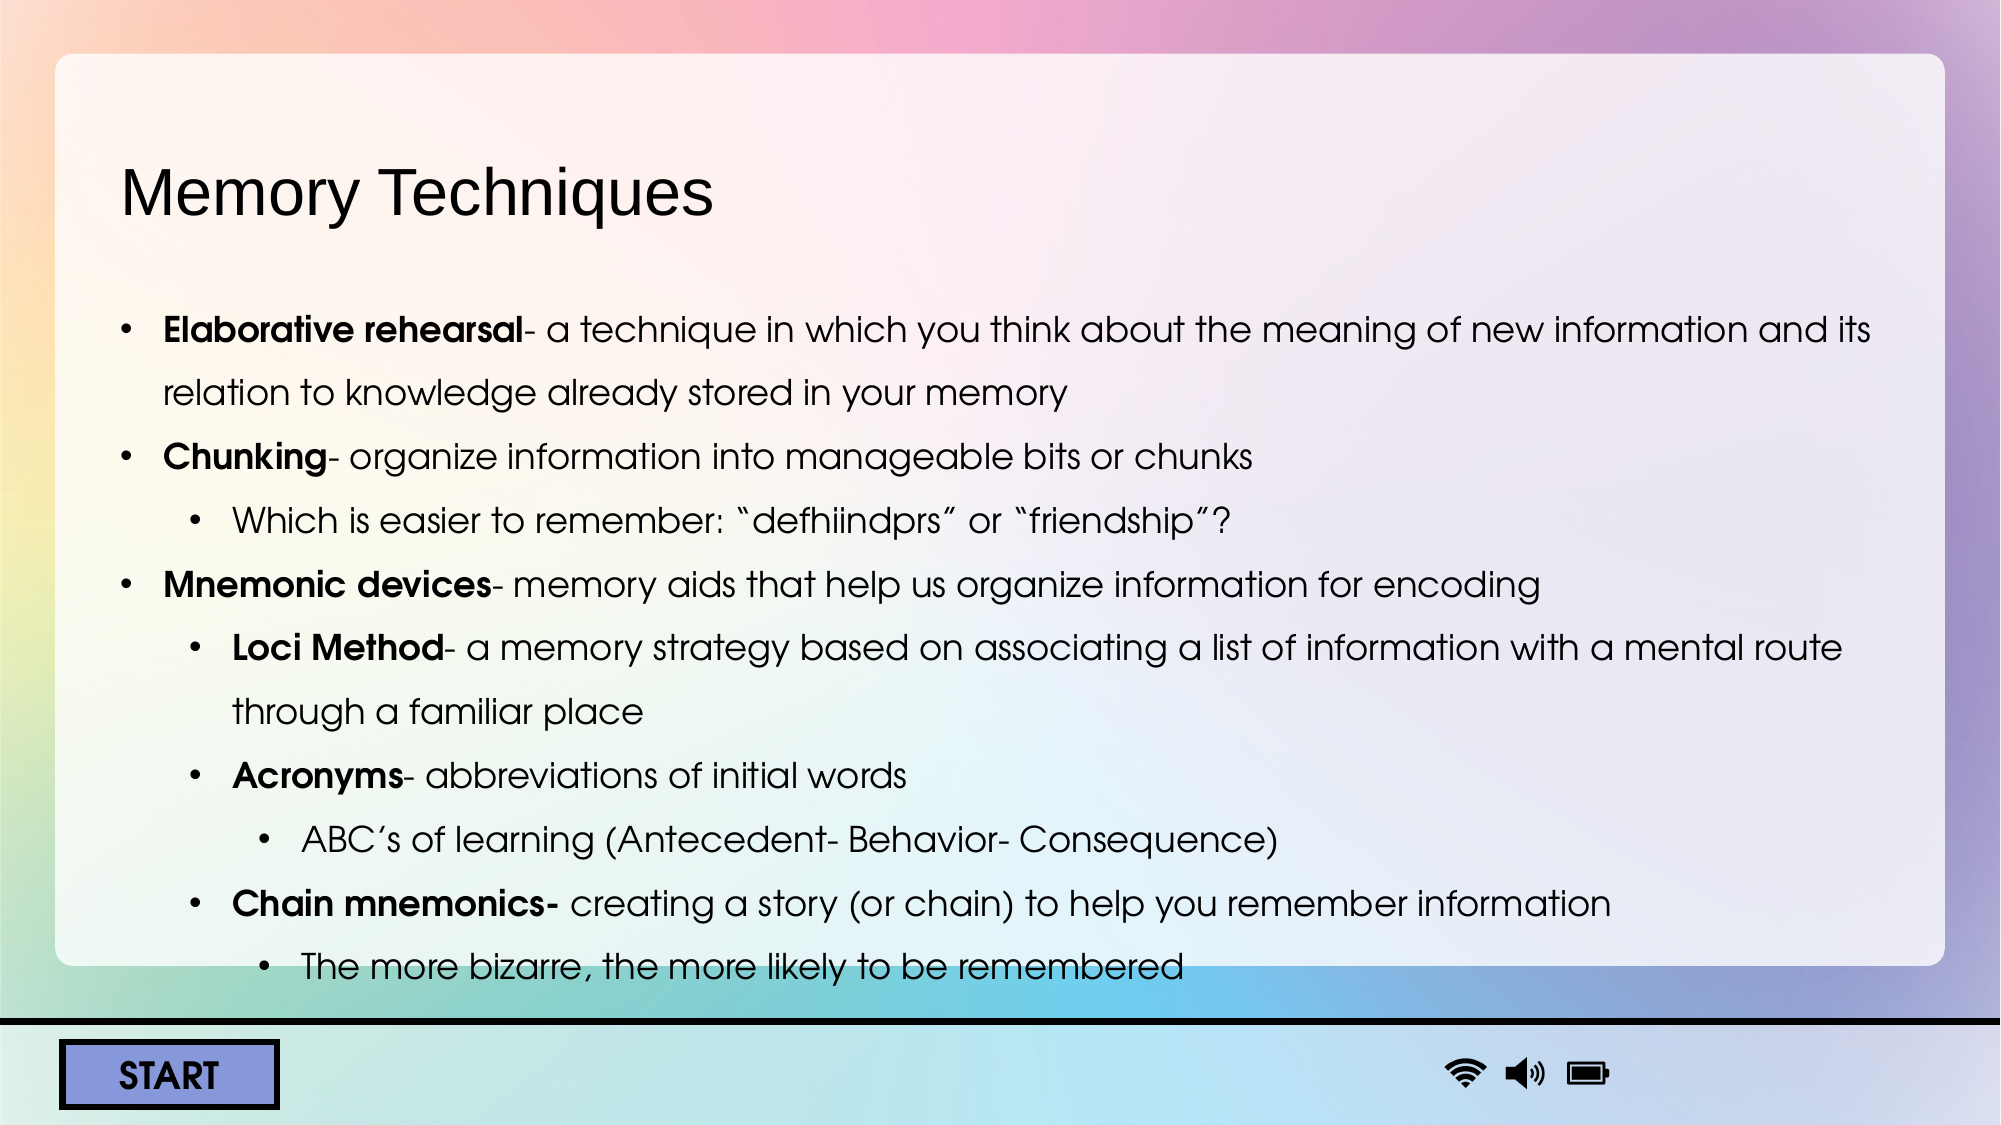

# Memory Techniques
Elaborative rehearsal- a technique in which you think about the meaning of new information and its relation to knowledge already stored in your memory
Chunking- organize information into manageable bits or chunks
Which is easier to remember: “defhiindprs” or “friendship”?
Mnemonic devices- memory aids that help us organize information for encoding
Loci Method- a memory strategy based on associating a list of information with a mental route through a familiar place
Acronyms- abbreviations of initial words
ABC’s of learning (Antecedent- Behavior- Consequence)
Chain mnemonics- creating a story (or chain) to help you remember information
The more bizarre, the more likely to be remembered